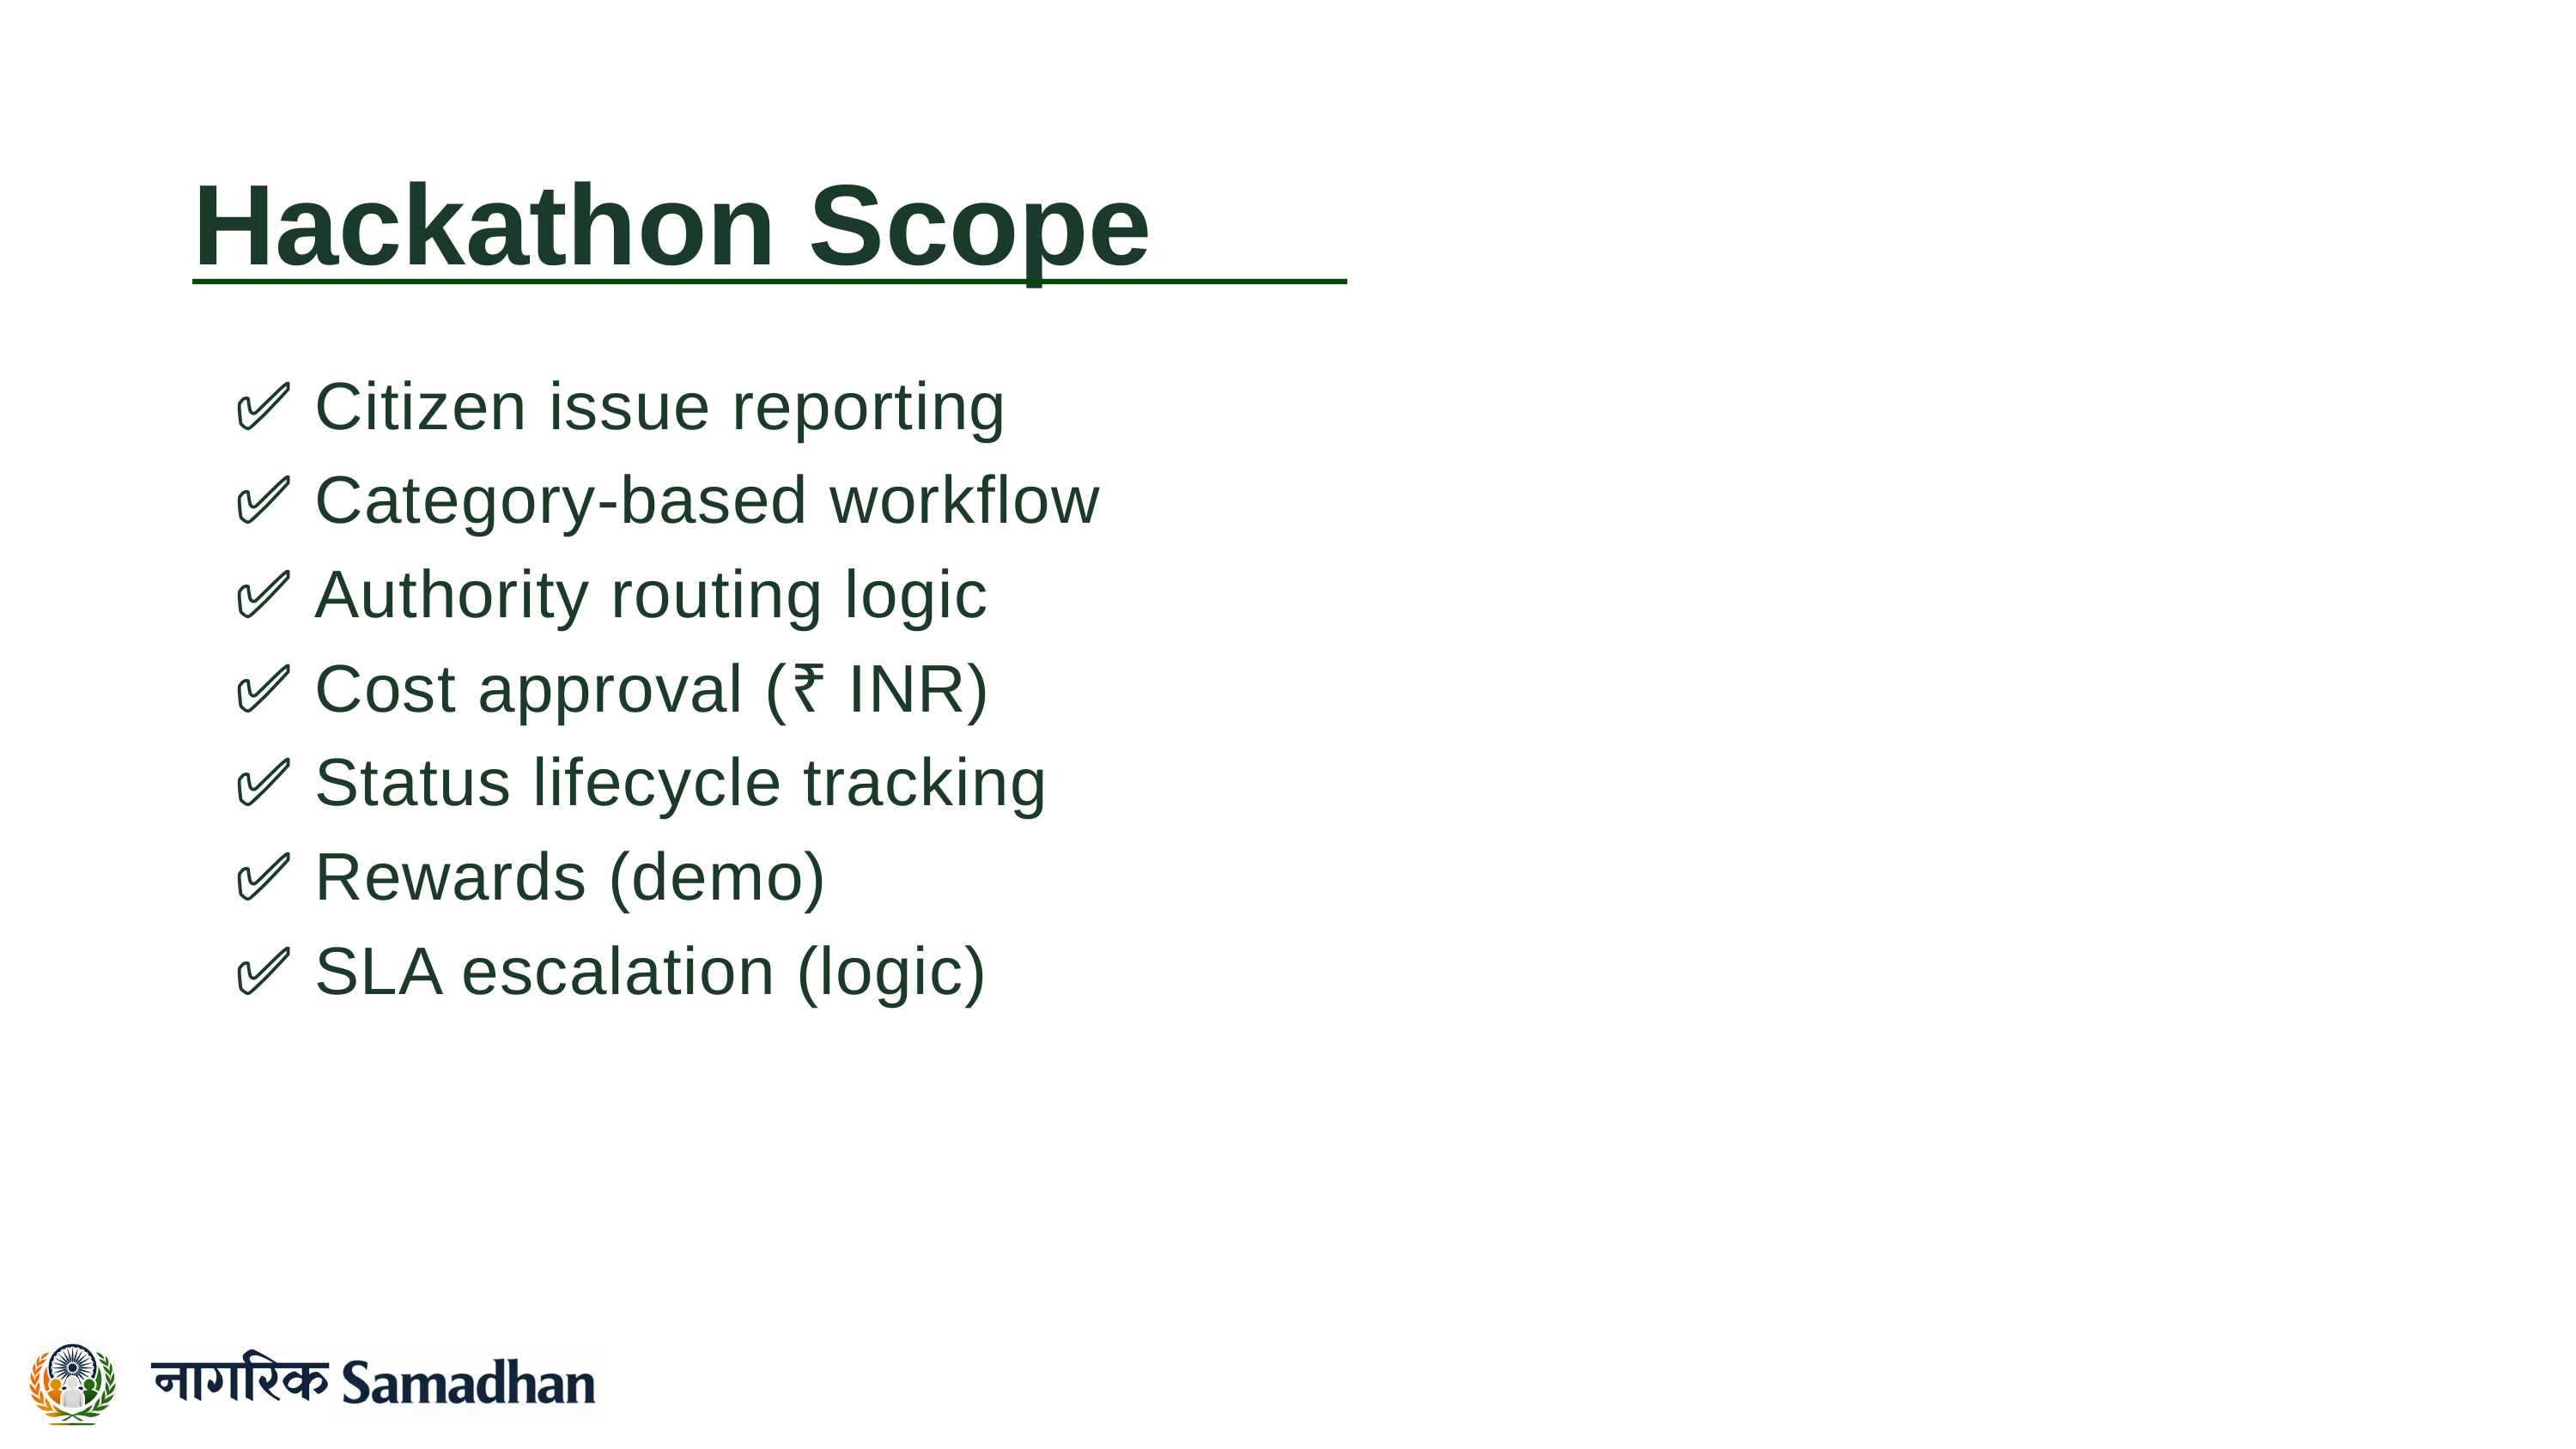

Hackathon Scope

 ✅ Citizen issue reporting
 ✅ Category-based workflow
 ✅ Authority routing logic
 ✅ Cost approval (₹ INR)
 ✅ Status lifecycle tracking
 ✅ Rewards (demo)
 ✅ SLA escalation (logic)